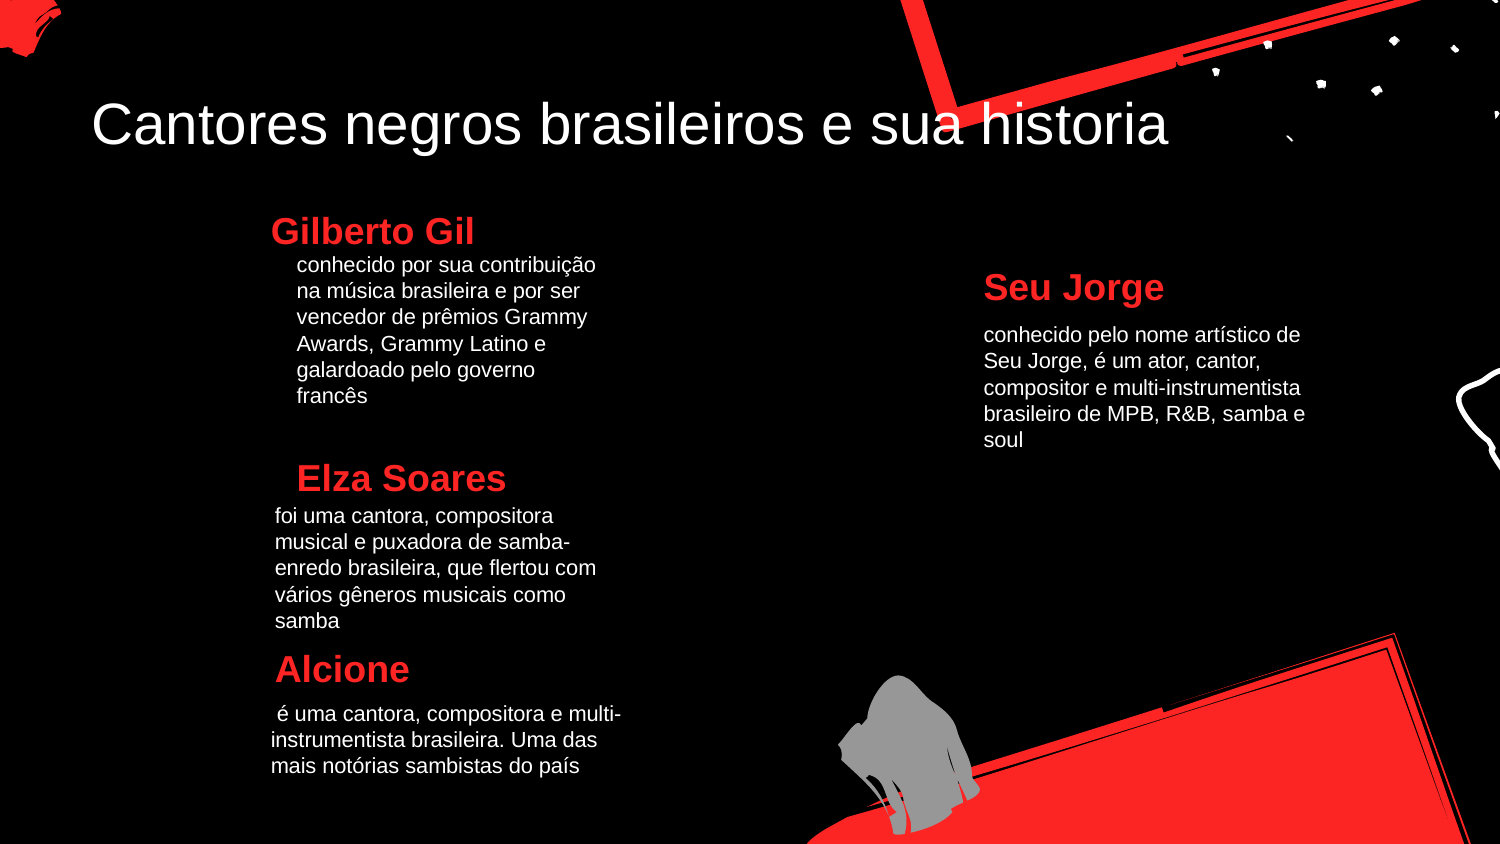

# Cantores negros brasileiros e sua historia
Gilberto Gil
Seu Jorge
conhecido por sua contribuição na música brasileira e por ser vencedor de prêmios Grammy Awards, Grammy Latino e galardoado pelo governo francês
conhecido pelo nome artístico de Seu Jorge, é um ator, cantor, compositor e multi-instrumentista brasileiro de MPB, R&B, samba e soul
Elza Soares

foi uma cantora, compositora musical e puxadora de samba-enredo brasileira, que flertou com vários gêneros musicais como samba
Alcione
 é uma cantora, compositora e multi-instrumentista brasileira. Uma das mais notórias sambistas do país